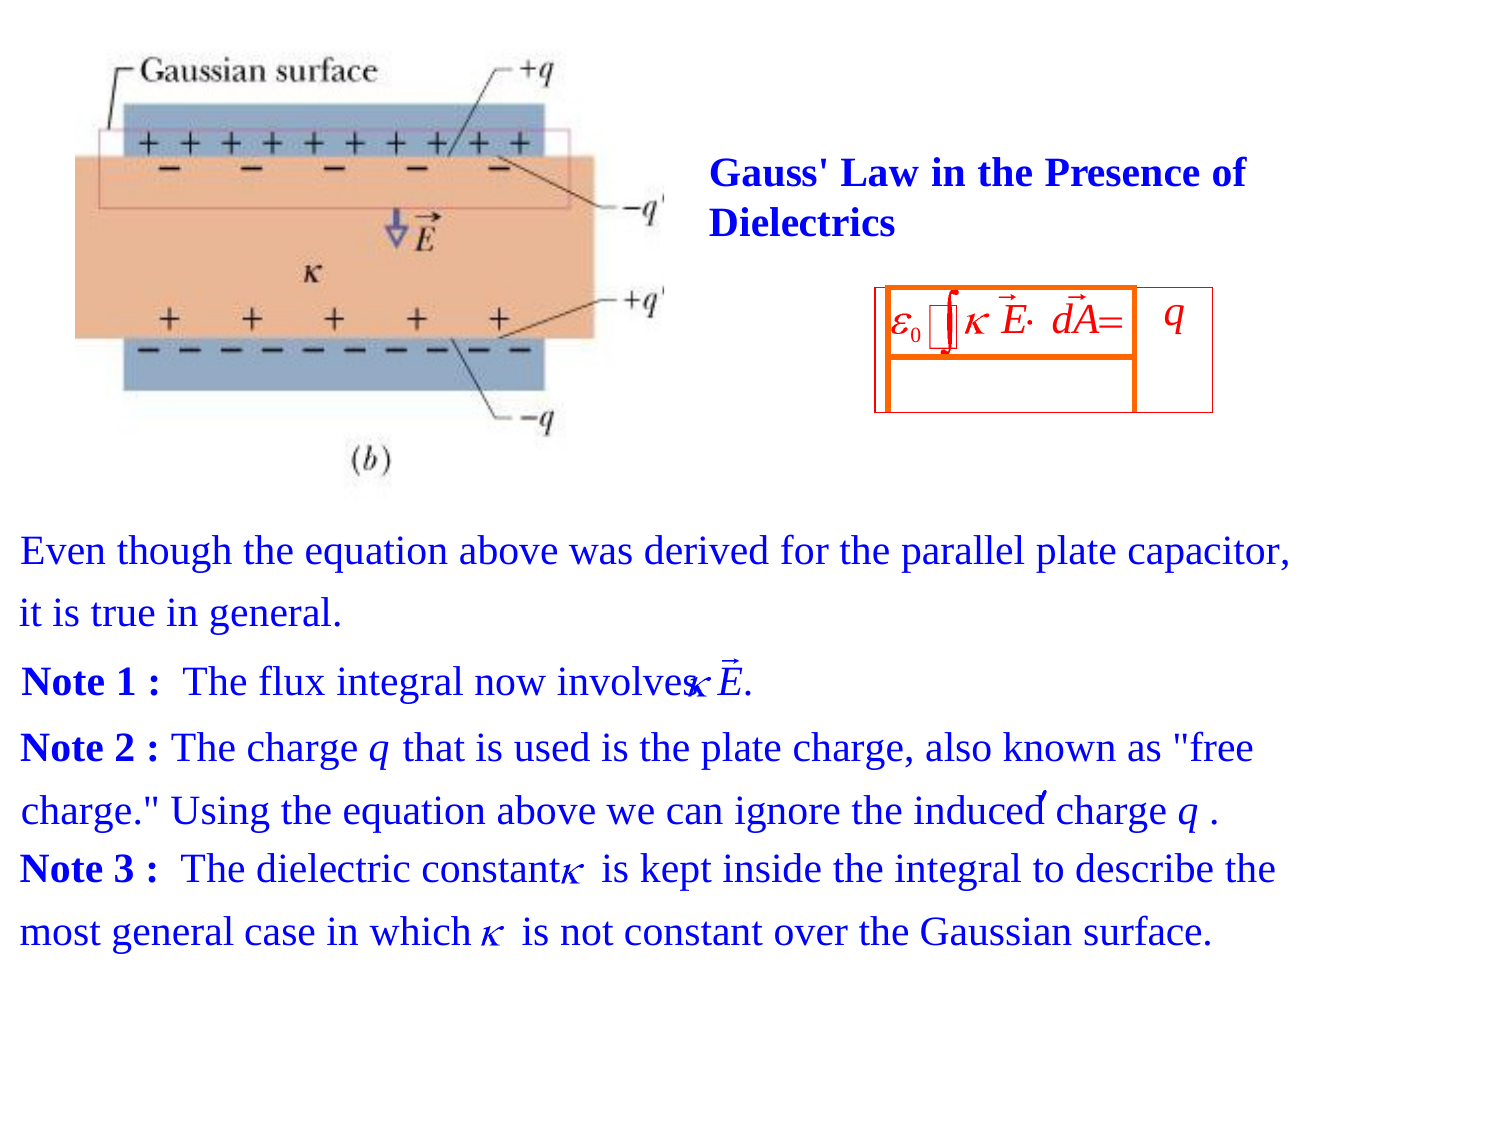

# Gauss' Law in the Presence of Dielectrics

|  |  | q |
| --- | --- | --- |
|  |  |  |

0	E	dA

Even though the equation above was derived for the parallel plate capacitor, it is true in general.

Note 1 :  The flux integral now involves	E.
Note 2 :	The charge q that is used is the plate charge, also known as "free charge." Using the equation above we can ignore the induced charge q .
Note 3 :  The dielectric constant	is kept inside the integral to describe the

most general case in which	is not constant over the Gaussian surface.